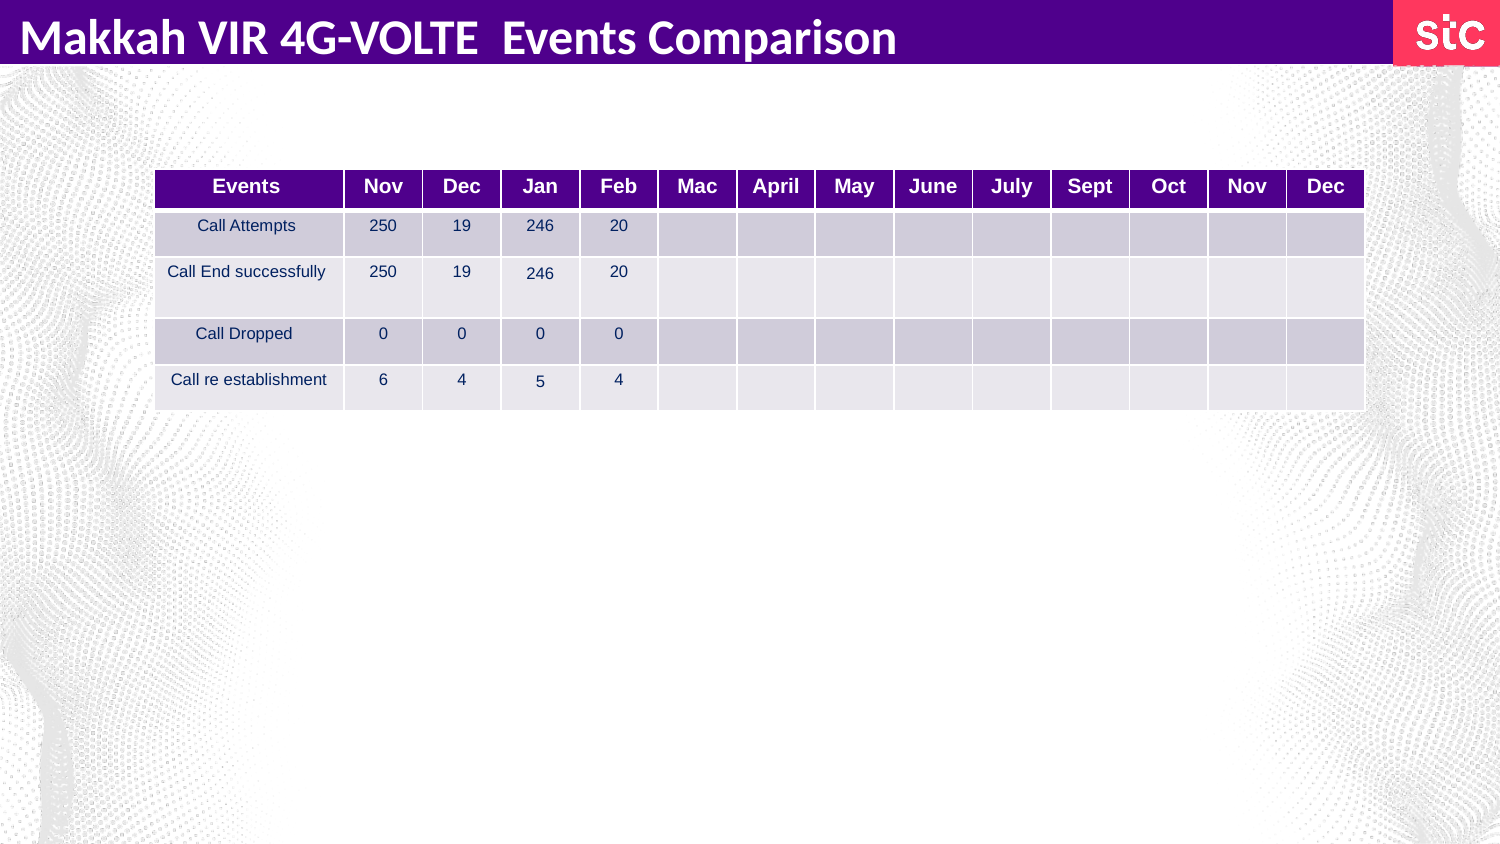

Makkah VIR 4G-VOLTE  Events Comparison
| Events | Nov | Dec | Jan | Feb | Mac | April | May | June | July | Sept | Oct | Nov | Dec |
| --- | --- | --- | --- | --- | --- | --- | --- | --- | --- | --- | --- | --- | --- |
| Call Attempts | 250 | 19 | 246 | 20 |  |  |  |  |  |  |  |  |  |
| Call End successfully | 250 | 19 | 246 | 20 |  |  |  |  |  |  |  |  |  |
| Call Dropped | 0 | 0 | 0 | 0 |  |  |  |  |  |  |  |  |  |
| Call re establishment | 6 | 4 | 5 | 4 |  |  |  |  |  |  |  |  |  |